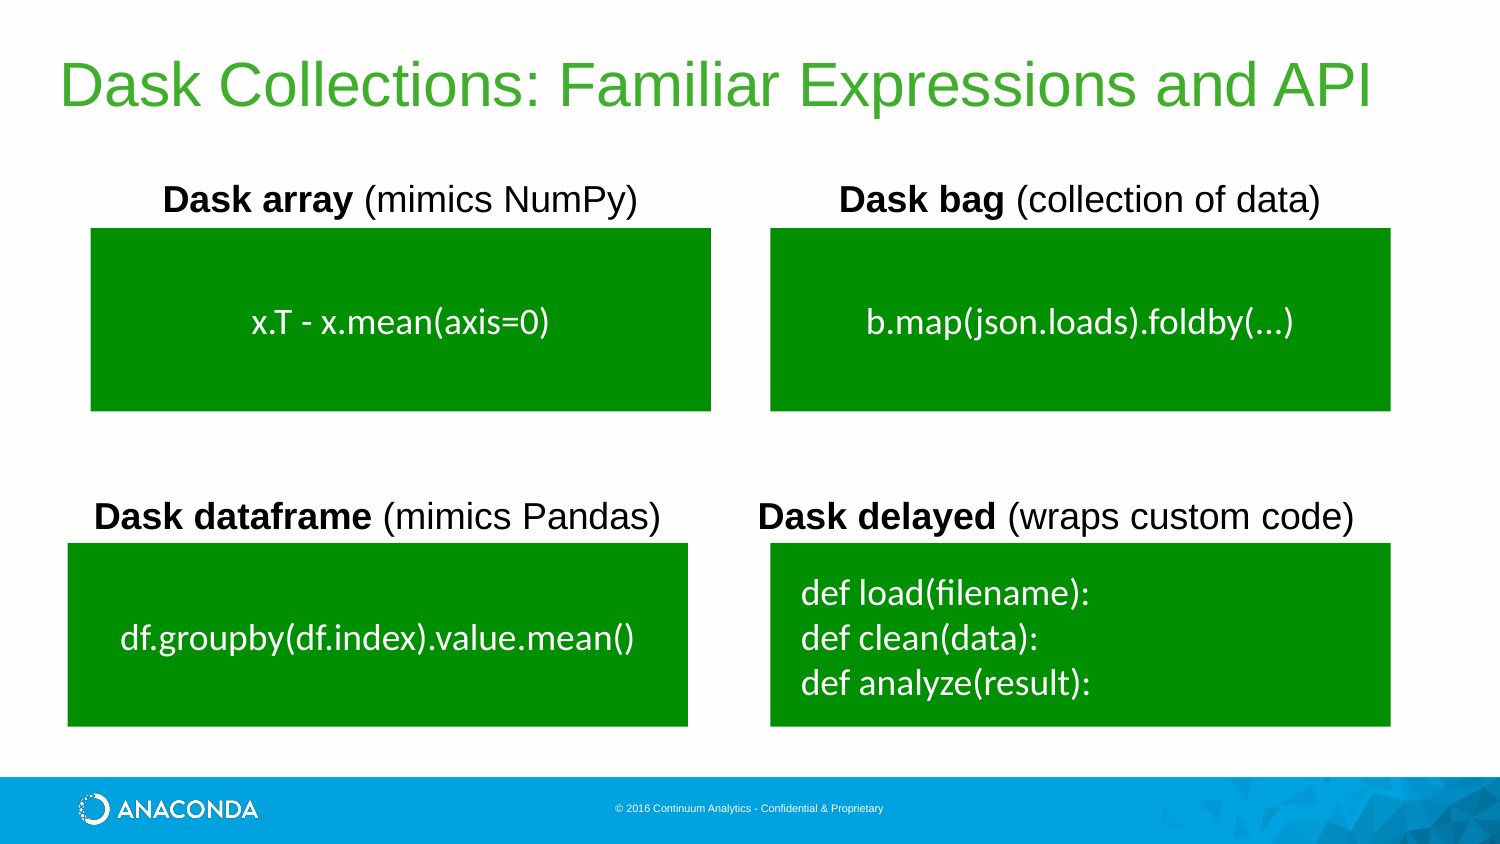

# Dask Collections: Familiar Expressions and API
Dask array (mimics NumPy)
Dask bag (collection of data)
x.T - x.mean(axis=0)
b.map(json.loads).foldby(...)
Dask dataframe (mimics Pandas)
Dask delayed (wraps custom code)
df.groupby(df.index).value.mean()
def load(filename):
def clean(data):
def analyze(result):